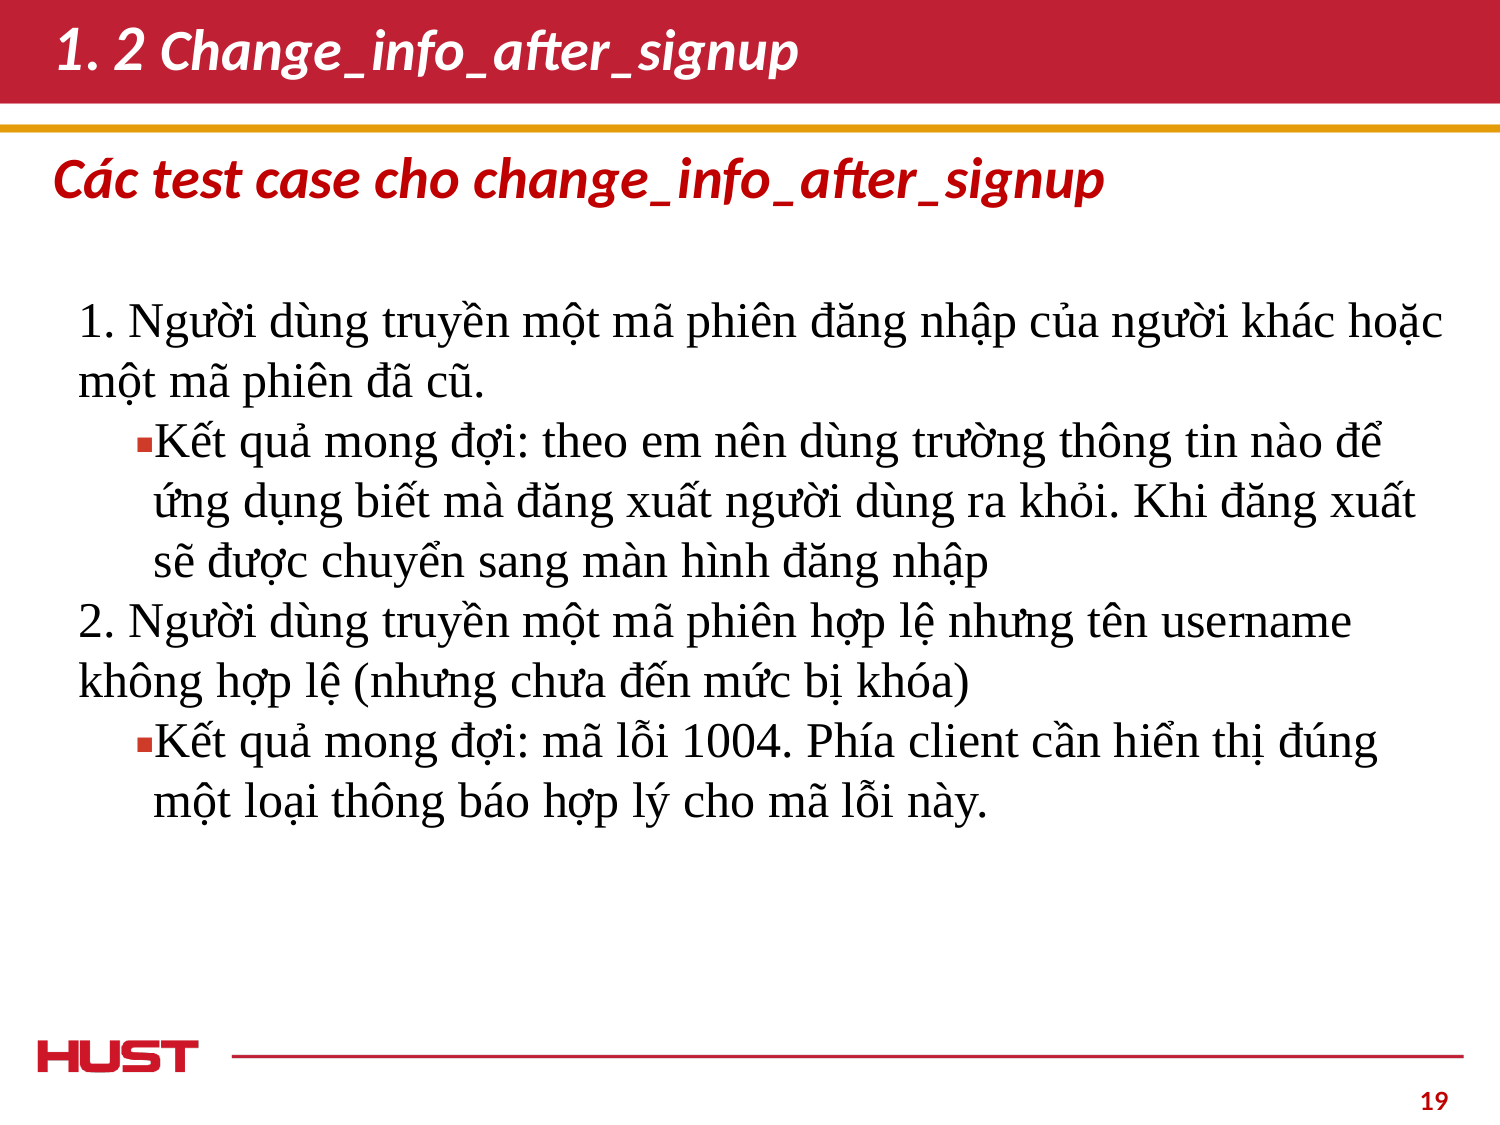

# 1. 2 Change_info_after_signup
Các test case cho change_info_after_signup

1. Người dùng truyền một mã phiên đăng nhập của người khác hoặc một mã phiên đã cũ.
Kết quả mong đợi: theo em nên dùng trường thông tin nào để ứng dụng biết mà đăng xuất người dùng ra khỏi. Khi đăng xuất sẽ được chuyển sang màn hình đăng nhập
2. Người dùng truyền một mã phiên hợp lệ nhưng tên username không hợp lệ (nhưng chưa đến mức bị khóa)
Kết quả mong đợi: mã lỗi 1004. Phía client cần hiển thị đúng một loại thông báo hợp lý cho mã lỗi này.
19